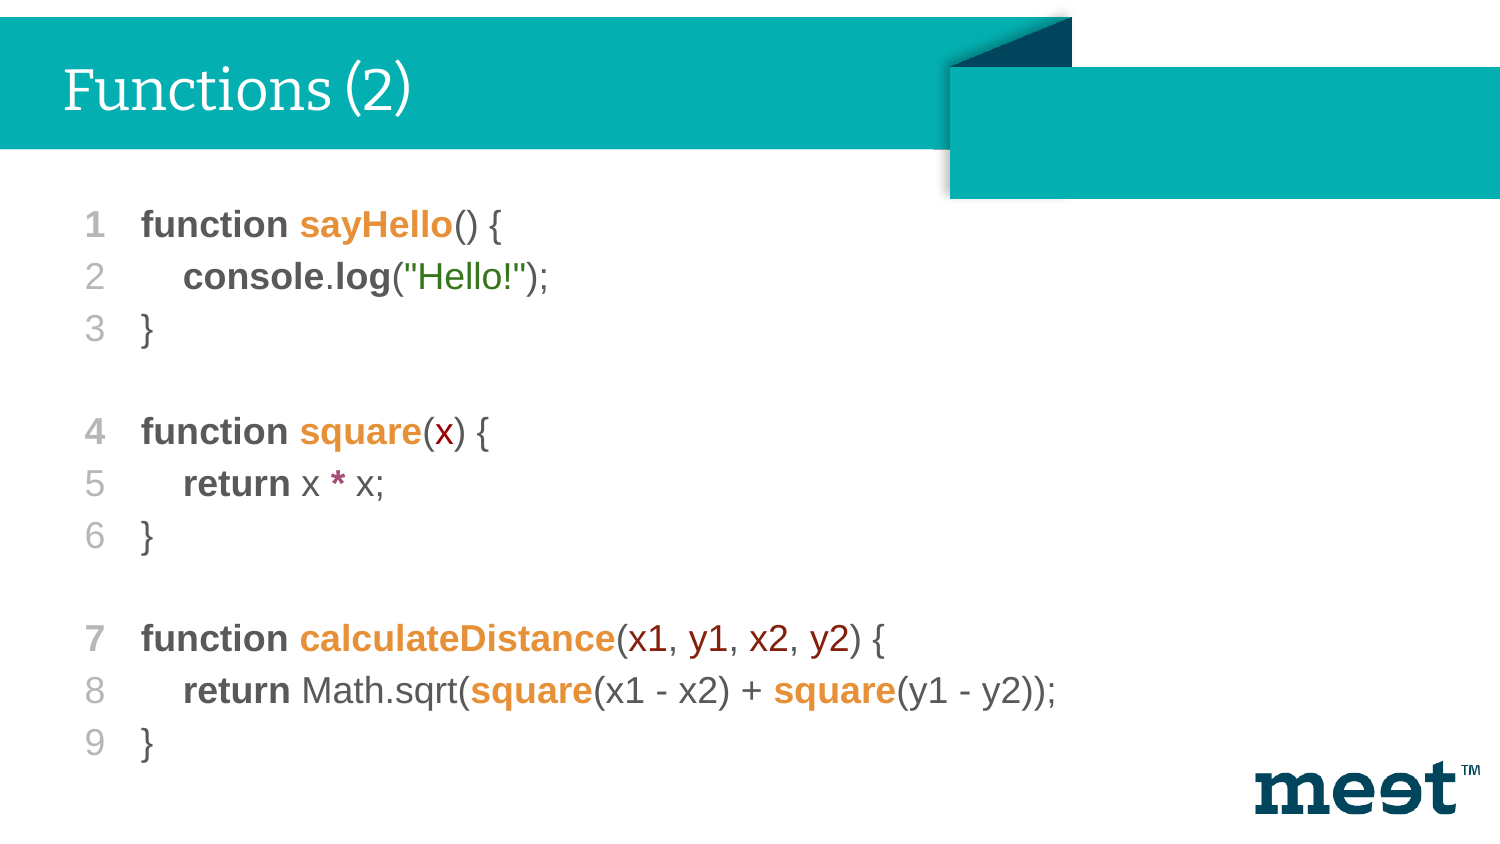

Functions (2)
function sayHello() {
    console.log("Hello!");
}

function square(x) {
    return x * x;
}

function calculateDistance(x1, y1, x2, y2) {
    return Math.sqrt(square(x1 - x2) + square(y1 - y2));
}